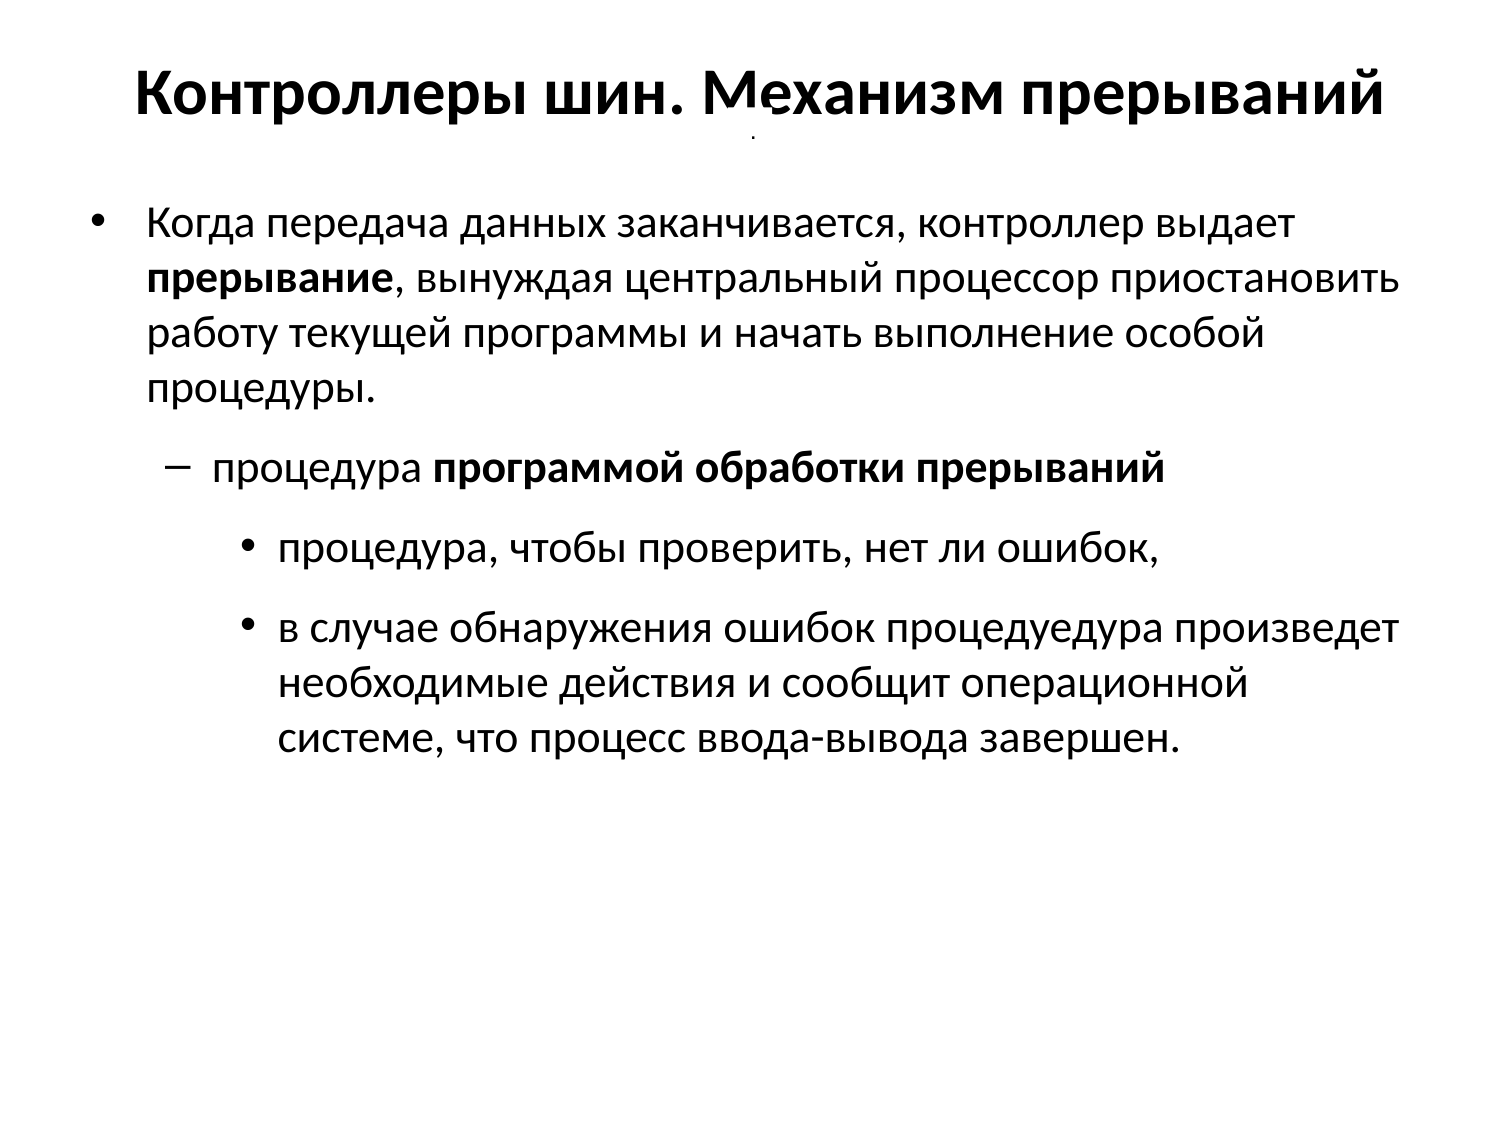

# Контроллеры шин. Механизм прерываний
 .
Когда передача данных заканчивается, контроллер выдает прерывание, вынуждая центральный процессор приостановить работу текущей программы и начать выполнение особой процедуры.
процедура программой обработки прерываний
процедура, чтобы проверить, нет ли ошибок,
в случае обнаружения ошибок процедуедура произведет необходимые действия и сообщит операционной системе, что процесс ввода-вывода завершен.